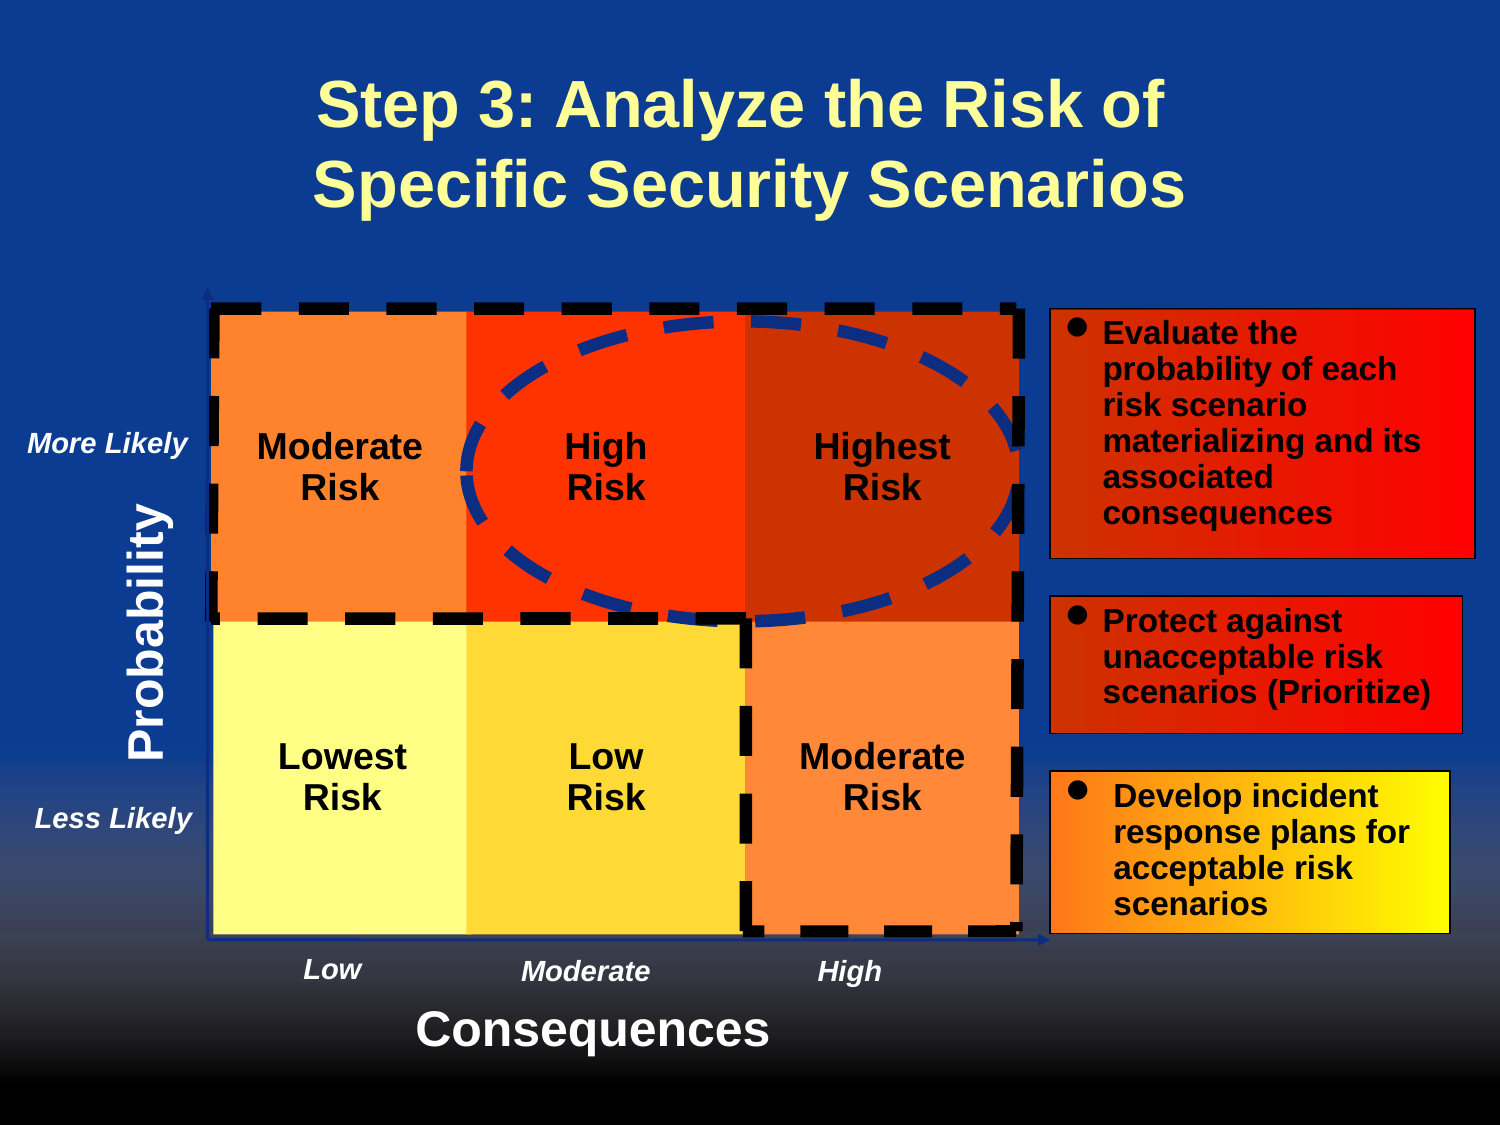

# Step 3: Analyze the Risk of Specific Security Scenarios

Evaluate the probability of each risk scenario materializing and its associated consequences
Moderate
Risk
High
Risk
Highest
Risk

More Likely
Protect against unacceptable risk scenarios (Prioritize)
Probability

Lowest
Risk
Low
Risk
Moderate
Risk
Develop incident response plans for acceptable risk scenarios
Less Likely

Low
Moderate
High
Consequences